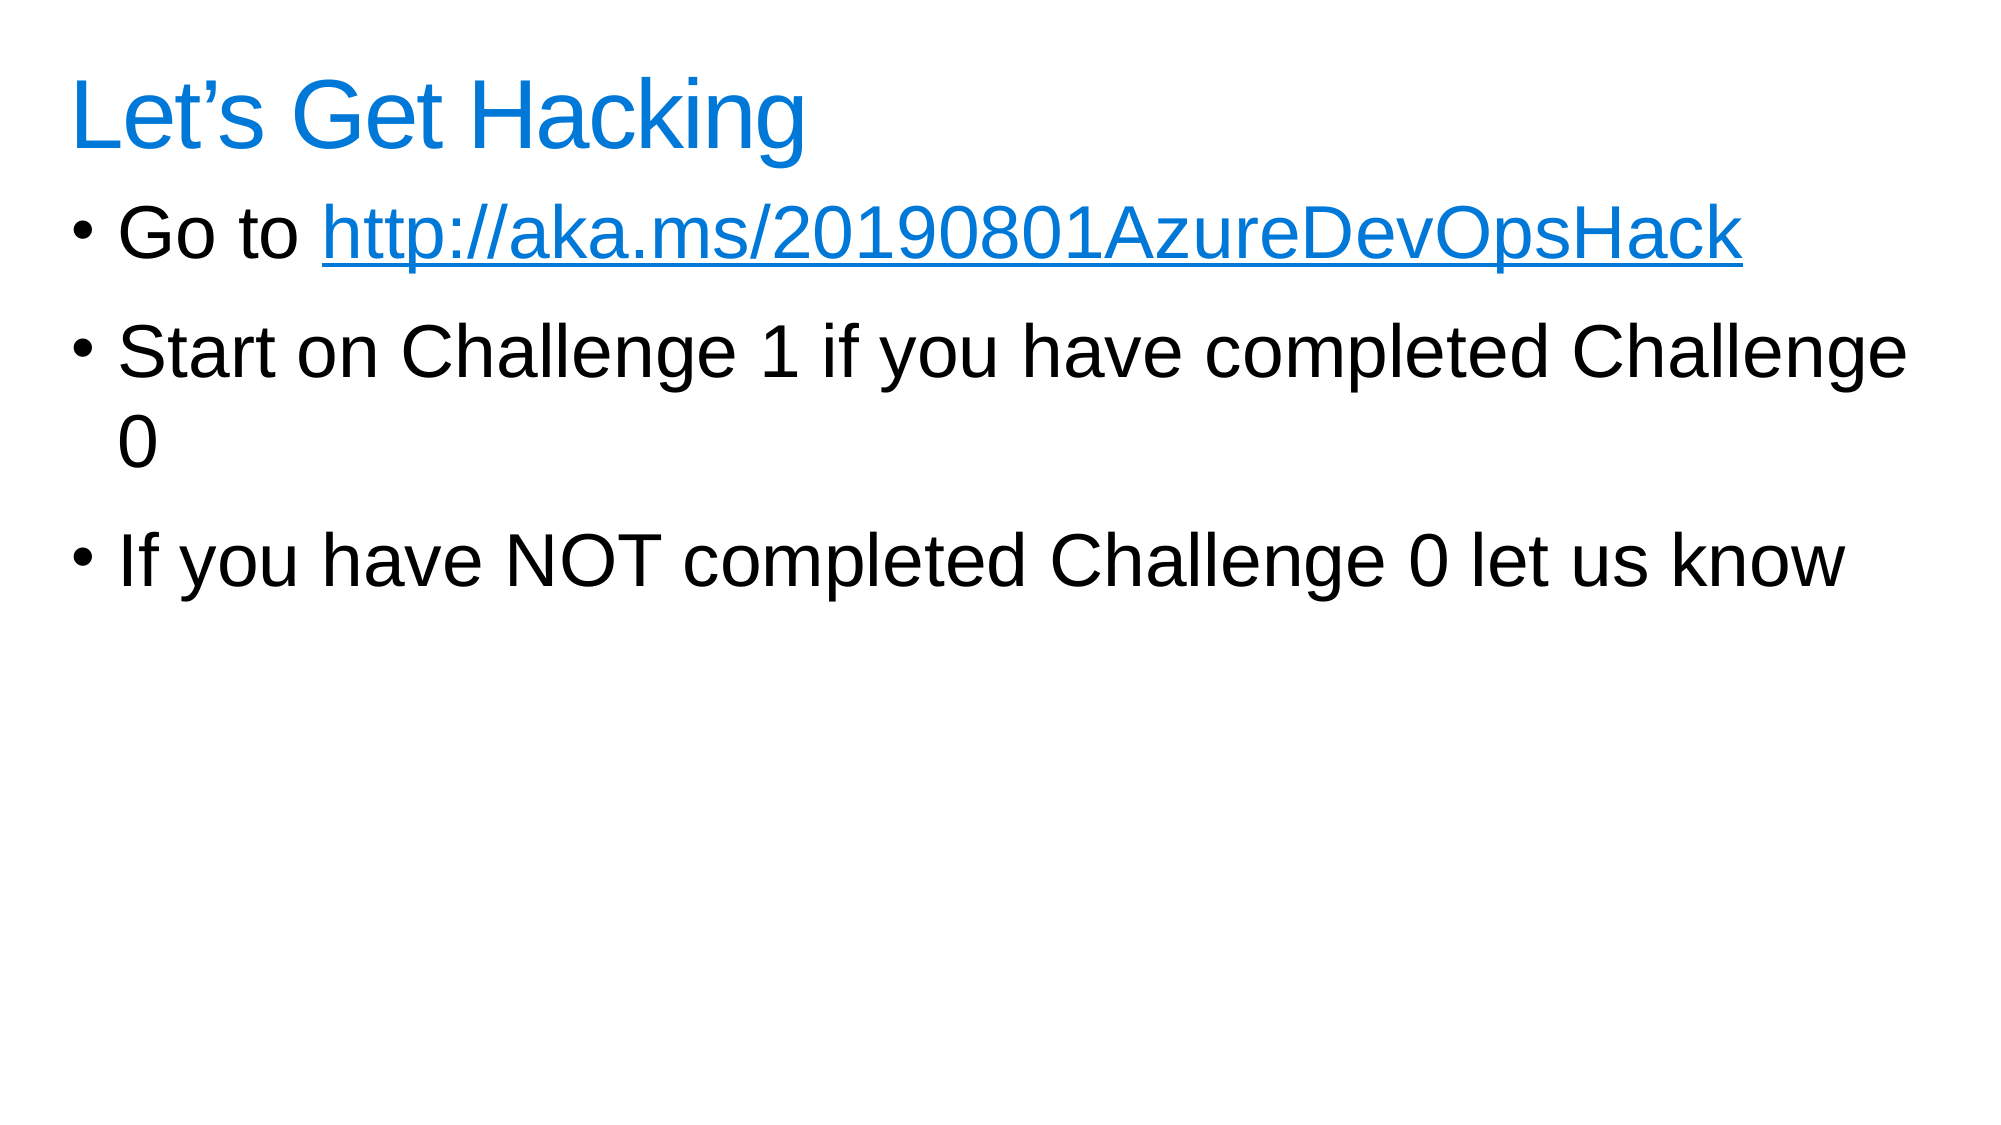

# Let’s Get Hacking
Go to http://aka.ms/20190801AzureDevOpsHack
Start on Challenge 1 if you have completed Challenge 0
If you have NOT completed Challenge 0 let us know